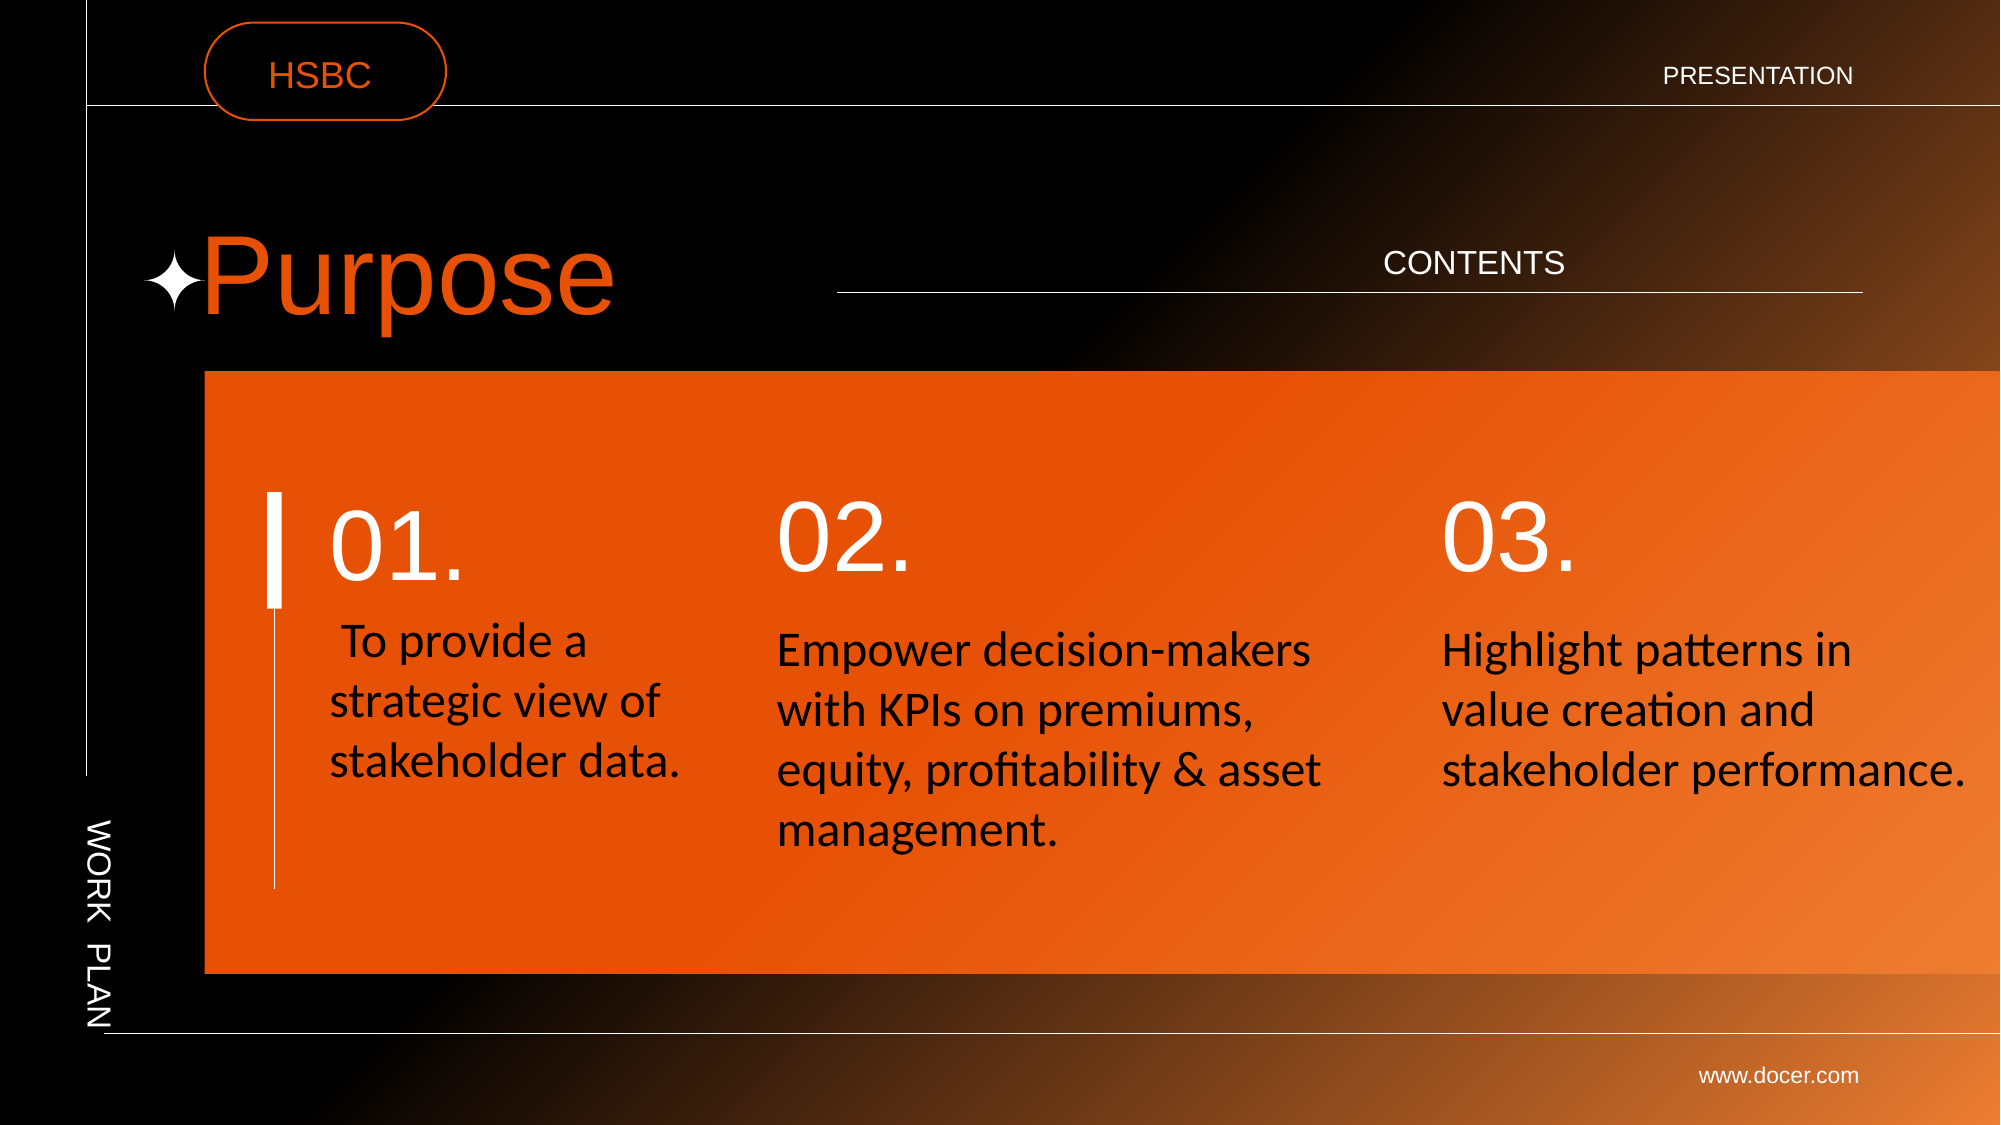

HSBC
PRESENTATION
Purpose
CONTENTS

02.
Empower decision-makers with KPIs on premiums, equity, profitability & asset management.
03.
Highlight patterns in value creation and stakeholder performance.
01.
 To provide a strategic view of stakeholder data.

WORK  PLAN
www.docer.com